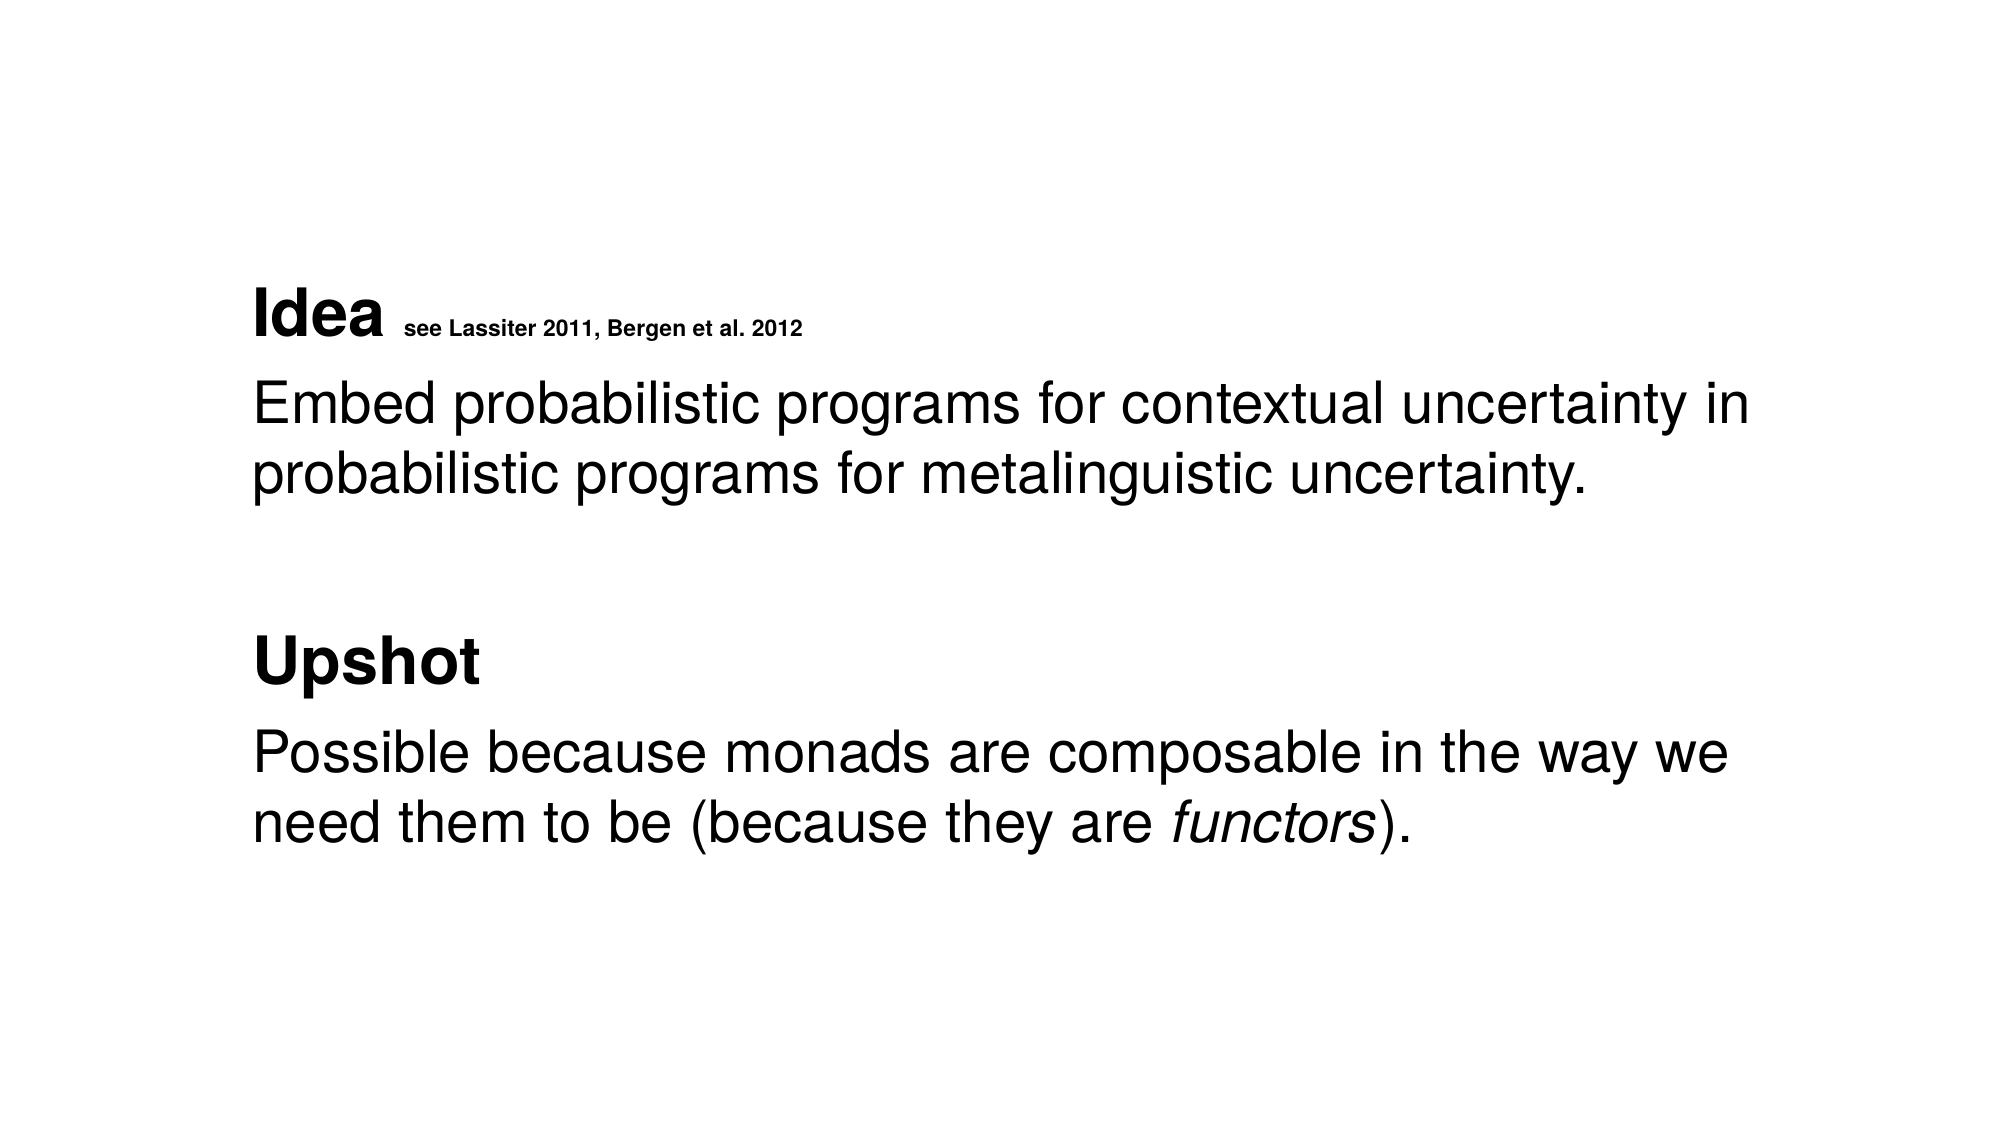

Idea see Lassiter 2011, Bergen et al. 2012
Embed probabilistic programs for contextual uncertainty in probabilistic programs for metalinguistic uncertainty.
Upshot
Possible because monads are composable in the way we need them to be (because they are functors).